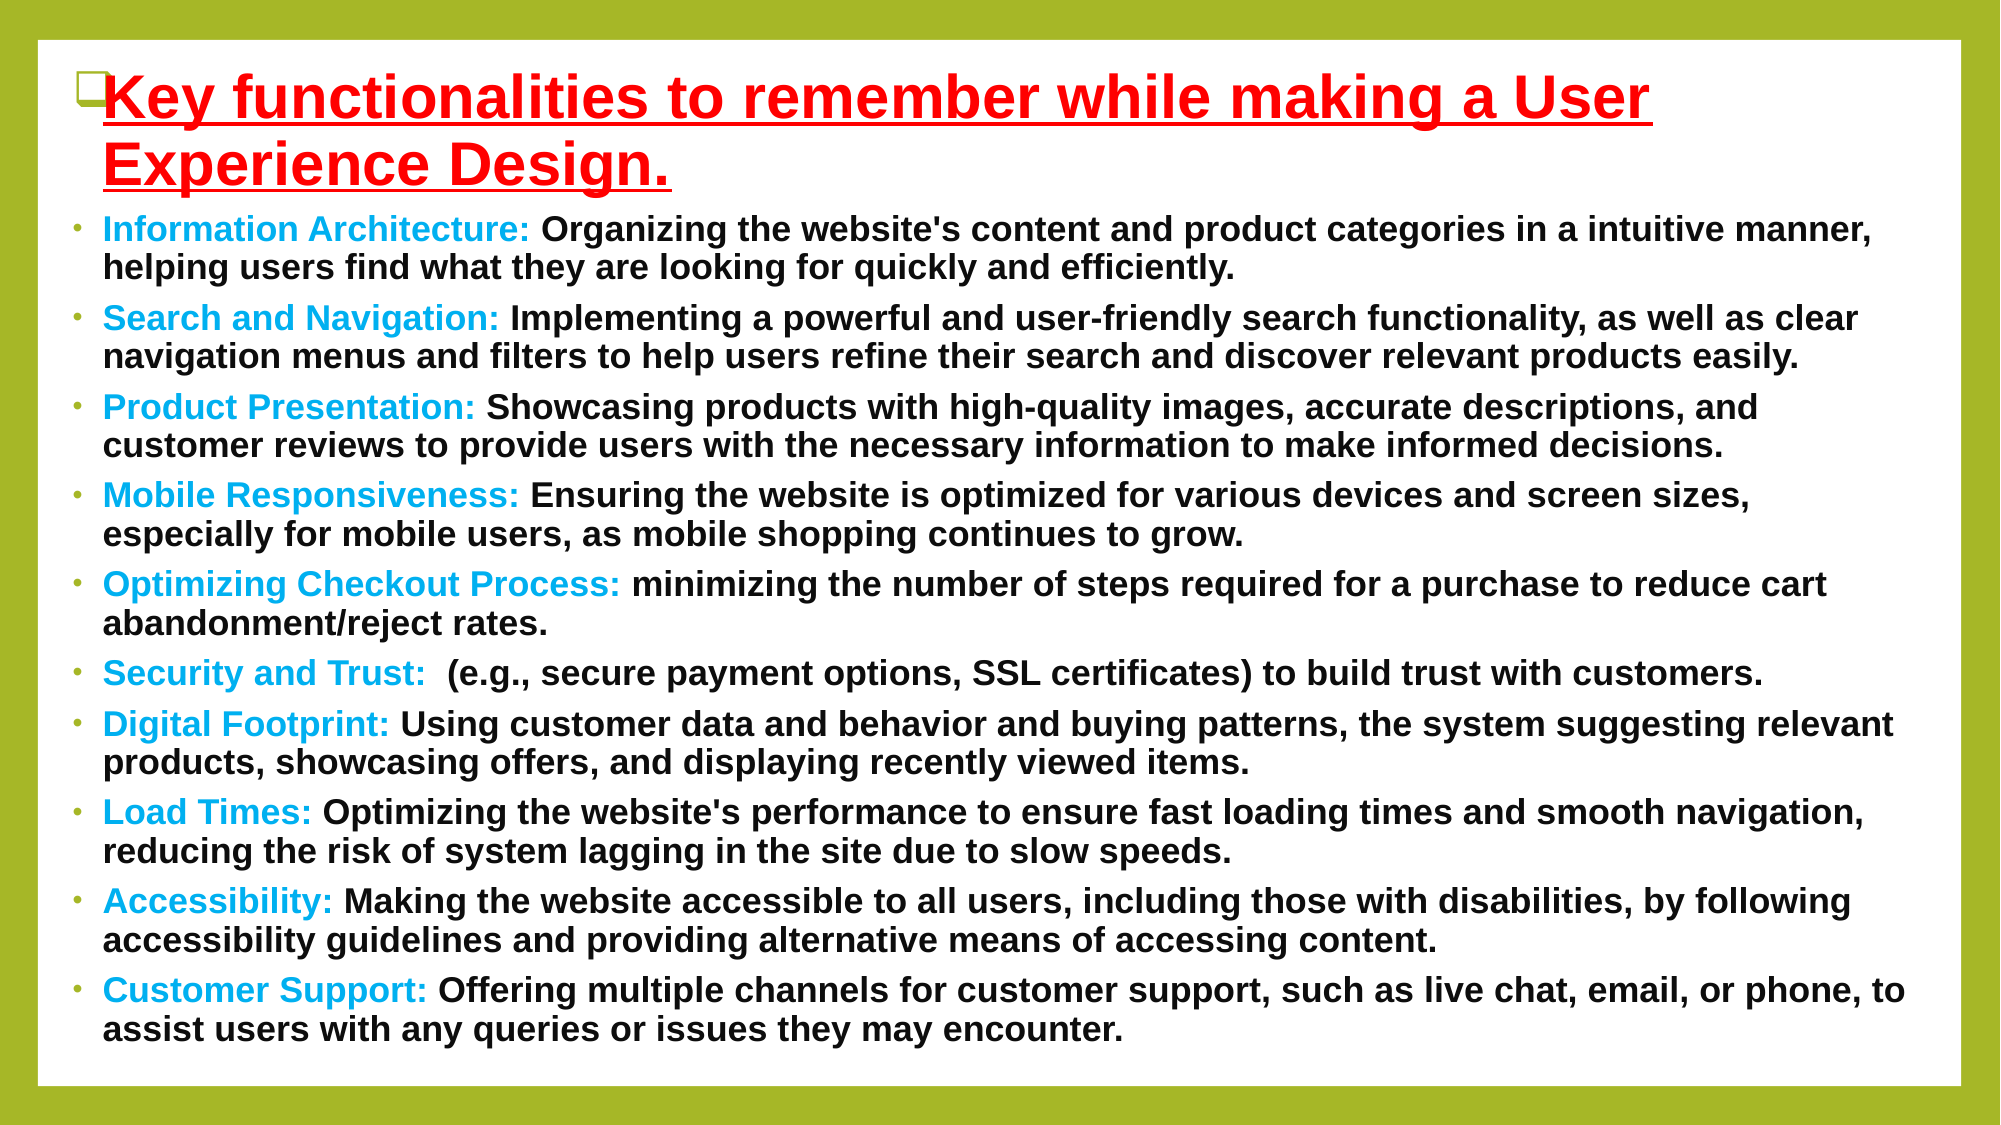

Key functionalities to remember while making a User Experience Design.
Information Architecture: Organizing the website's content and product categories in a intuitive manner, helping users find what they are looking for quickly and efficiently.
Search and Navigation: Implementing a powerful and user-friendly search functionality, as well as clear navigation menus and filters to help users refine their search and discover relevant products easily.
Product Presentation: Showcasing products with high-quality images, accurate descriptions, and customer reviews to provide users with the necessary information to make informed decisions.
Mobile Responsiveness: Ensuring the website is optimized for various devices and screen sizes, especially for mobile users, as mobile shopping continues to grow.
Optimizing Checkout Process: minimizing the number of steps required for a purchase to reduce cart abandonment/reject rates.
Security and Trust:  (e.g., secure payment options, SSL certificates) to build trust with customers.
Digital Footprint: Using customer data and behavior and buying patterns, the system suggesting relevant products, showcasing offers, and displaying recently viewed items.
Load Times: Optimizing the website's performance to ensure fast loading times and smooth navigation, reducing the risk of system lagging in the site due to slow speeds.
Accessibility: Making the website accessible to all users, including those with disabilities, by following accessibility guidelines and providing alternative means of accessing content.
Customer Support: Offering multiple channels for customer support, such as live chat, email, or phone, to assist users with any queries or issues they may encounter.